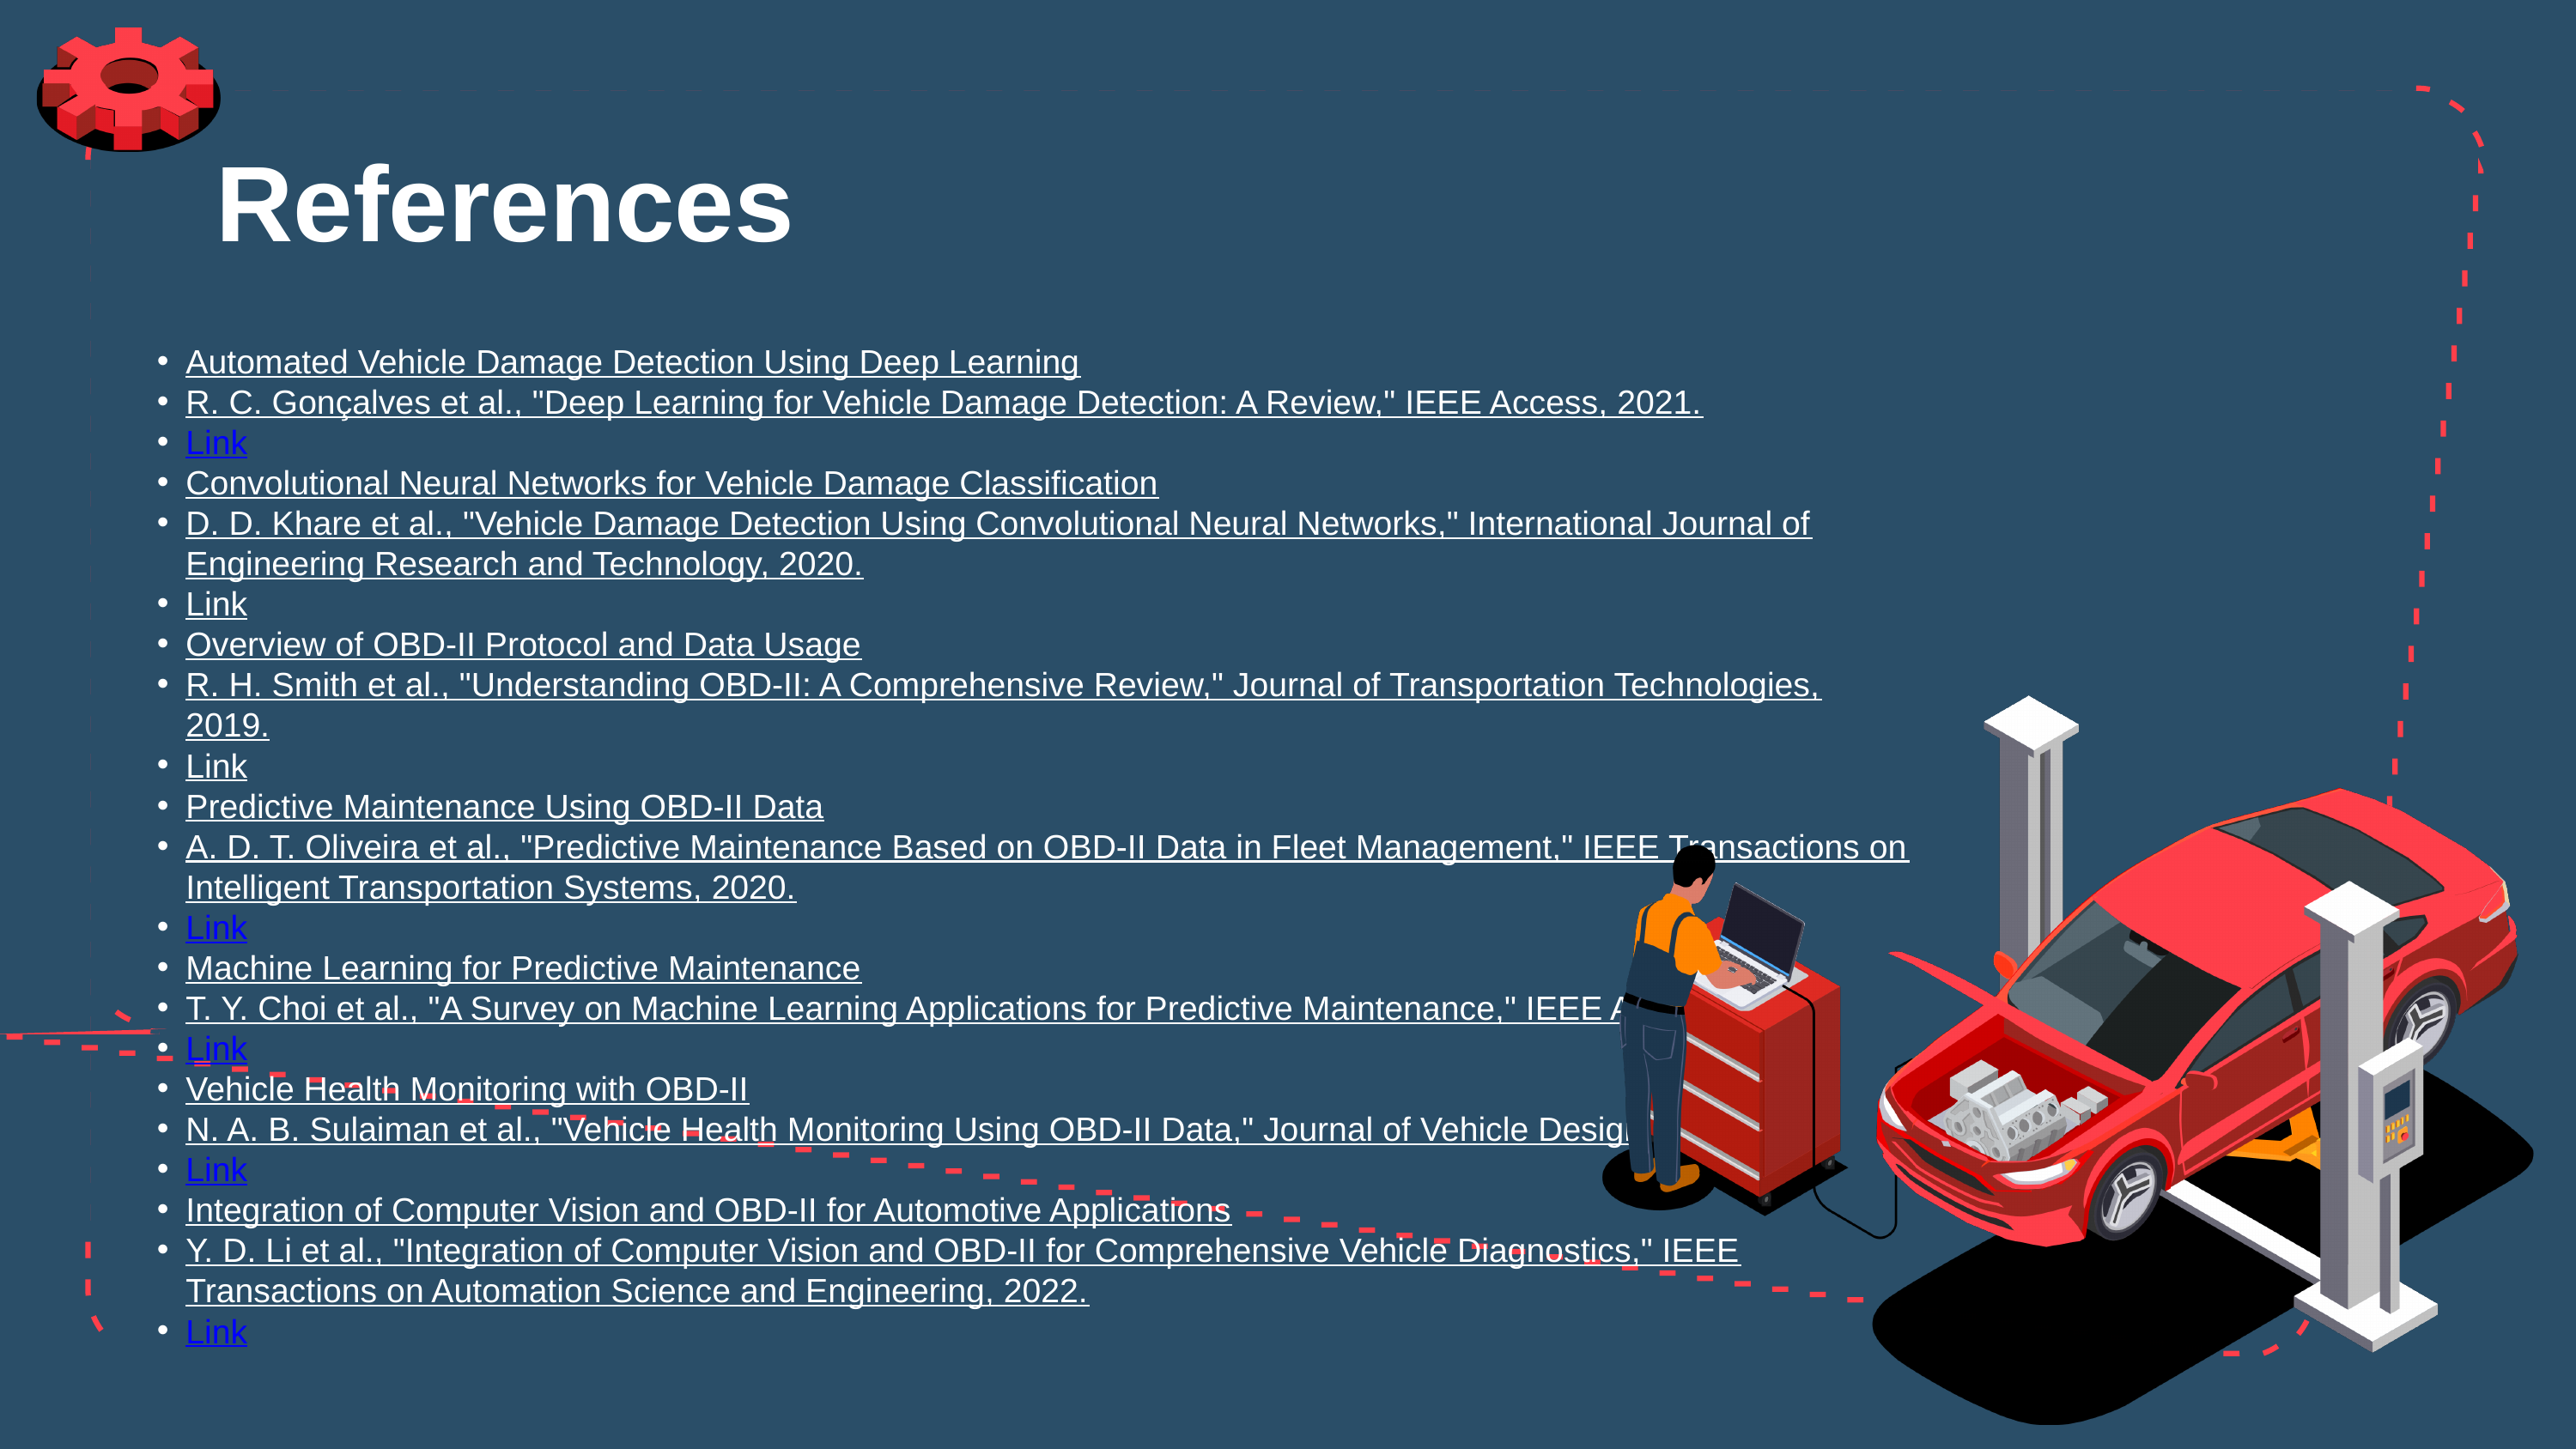

References
Automated Vehicle Damage Detection Using Deep Learning
R. C. Gonçalves et al., "Deep Learning for Vehicle Damage Detection: A Review," IEEE Access, 2021.
Link
Convolutional Neural Networks for Vehicle Damage Classification
D. D. Khare et al., "Vehicle Damage Detection Using Convolutional Neural Networks," International Journal of Engineering Research and Technology, 2020.
Link
Overview of OBD-II Protocol and Data Usage
R. H. Smith et al., "Understanding OBD-II: A Comprehensive Review," Journal of Transportation Technologies, 2019.
Link
Predictive Maintenance Using OBD-II Data
A. D. T. Oliveira et al., "Predictive Maintenance Based on OBD-II Data in Fleet Management," IEEE Transactions on Intelligent Transportation Systems, 2020.
Link
Machine Learning for Predictive Maintenance
T. Y. Choi et al., "A Survey on Machine Learning Applications for Predictive Maintenance," IEEE Access, 2020.
Link
Vehicle Health Monitoring with OBD-II
N. A. B. Sulaiman et al., "Vehicle Health Monitoring Using OBD-II Data," Journal of Vehicle Design, 2018.
Link
Integration of Computer Vision and OBD-II for Automotive Applications
Y. D. Li et al., "Integration of Computer Vision and OBD-II for Comprehensive Vehicle Diagnostics," IEEE Transactions on Automation Science and Engineering, 2022.
Link